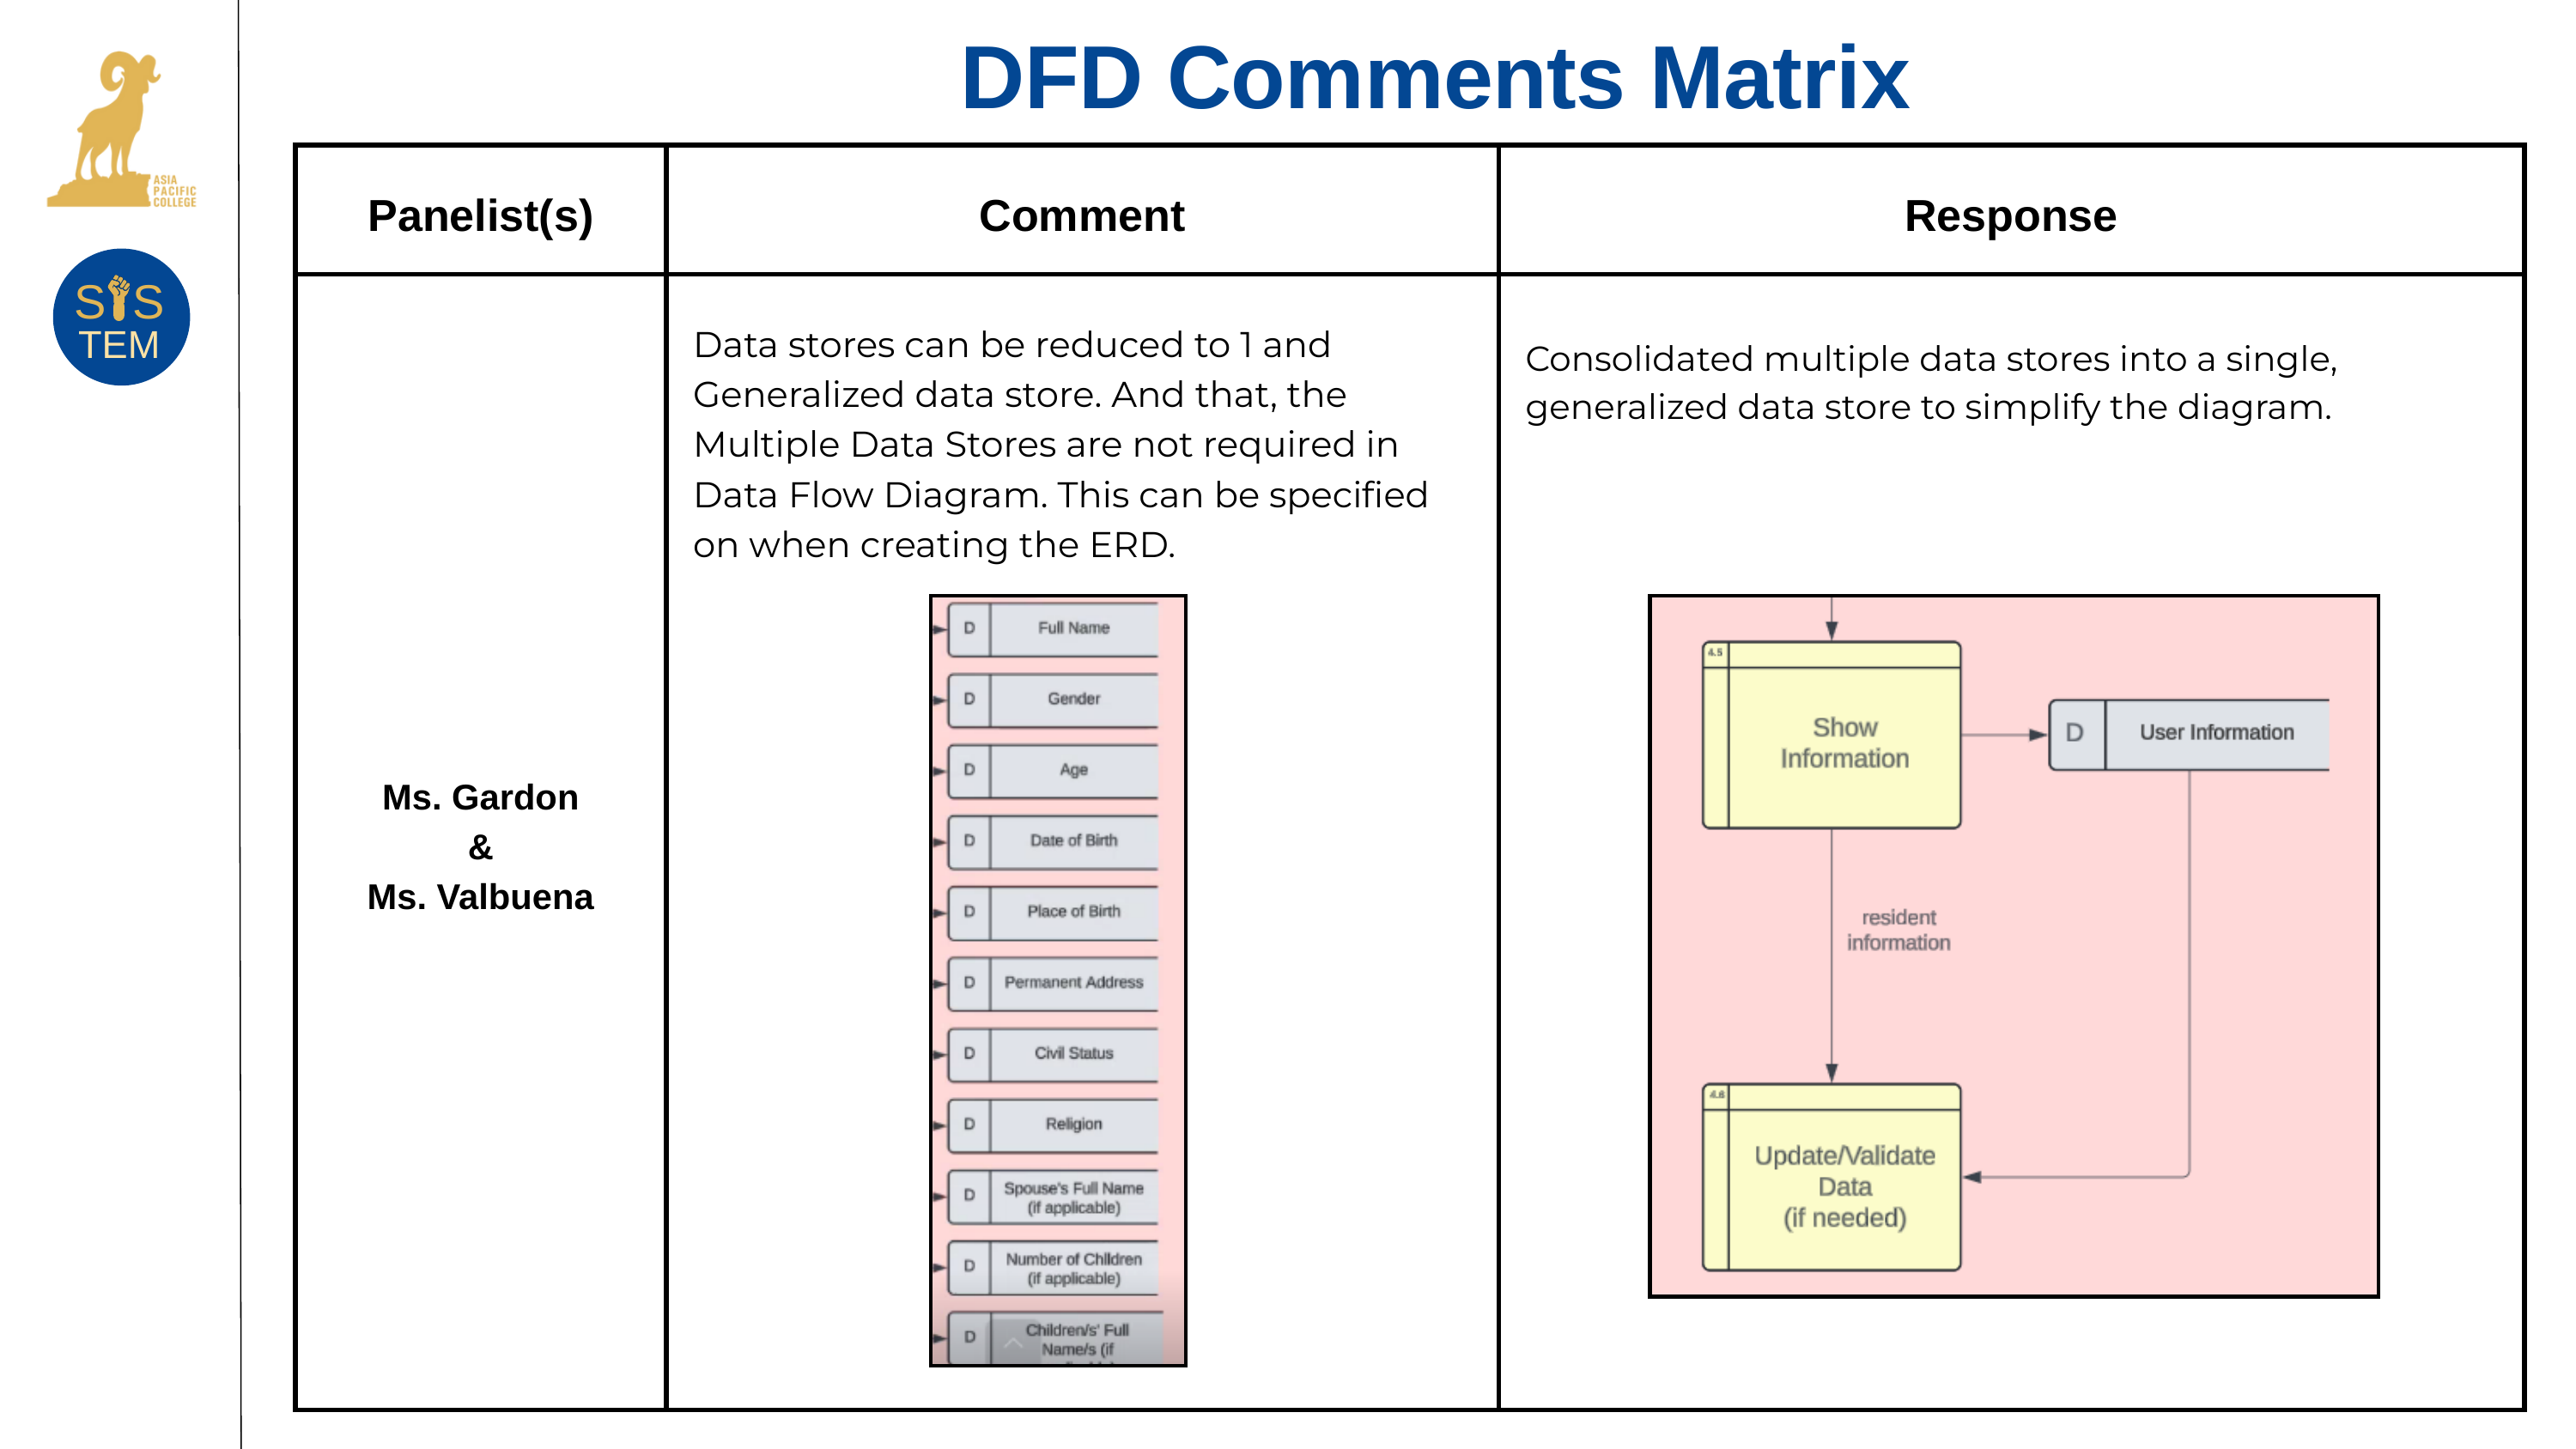

DFD Comments Matrix

| Panelist(s) | Comment | Response |
| --- | --- | --- |
| Ms. Gardon & Ms. Valbuena | Data stores can be reduced to 1 and Generalized data store. And that, the Multiple Data Stores are not required in Data Flow Diagram. This can be specified on when creating the ERD. | Consolidated multiple data stores into a single, generalized data store to simplify the diagram. |

S  S

TEM